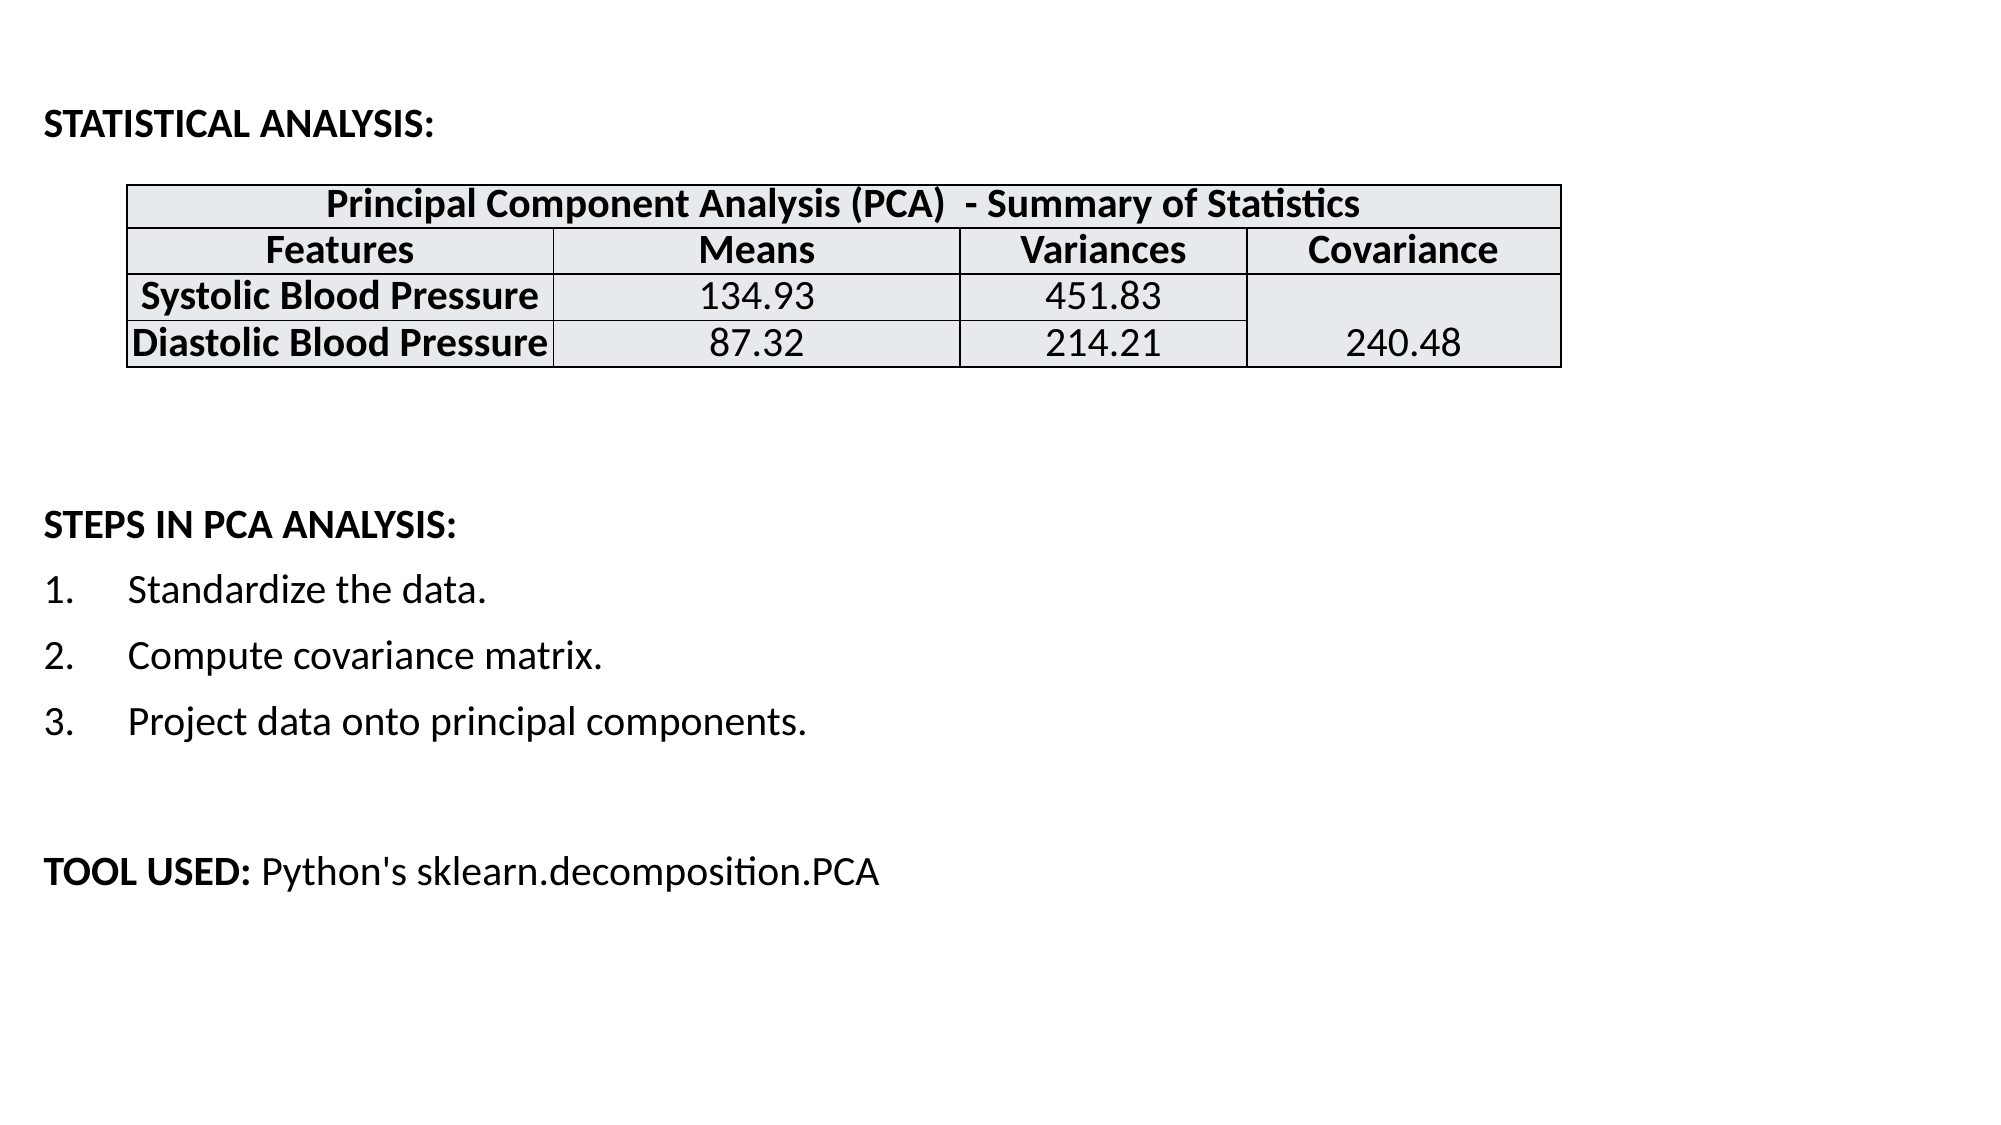

STATISTICAL ANALYSIS:

STEPS IN PCA ANALYSIS:
Standardize the data.
Compute covariance matrix.
Project data onto principal components.

TOOL USED: Python's sklearn.decomposition.PCA

| Principal Component Analysis (PCA) - Summary of Statistics |  |  |  |
| --- | --- | --- | --- |
| Features | Means | Variances | Covariance |
| Systolic Blood Pressure | 134.93 | 451.83 | 240.48 |
| Diastolic Blood Pressure | 87.32 | 214.21 |  |